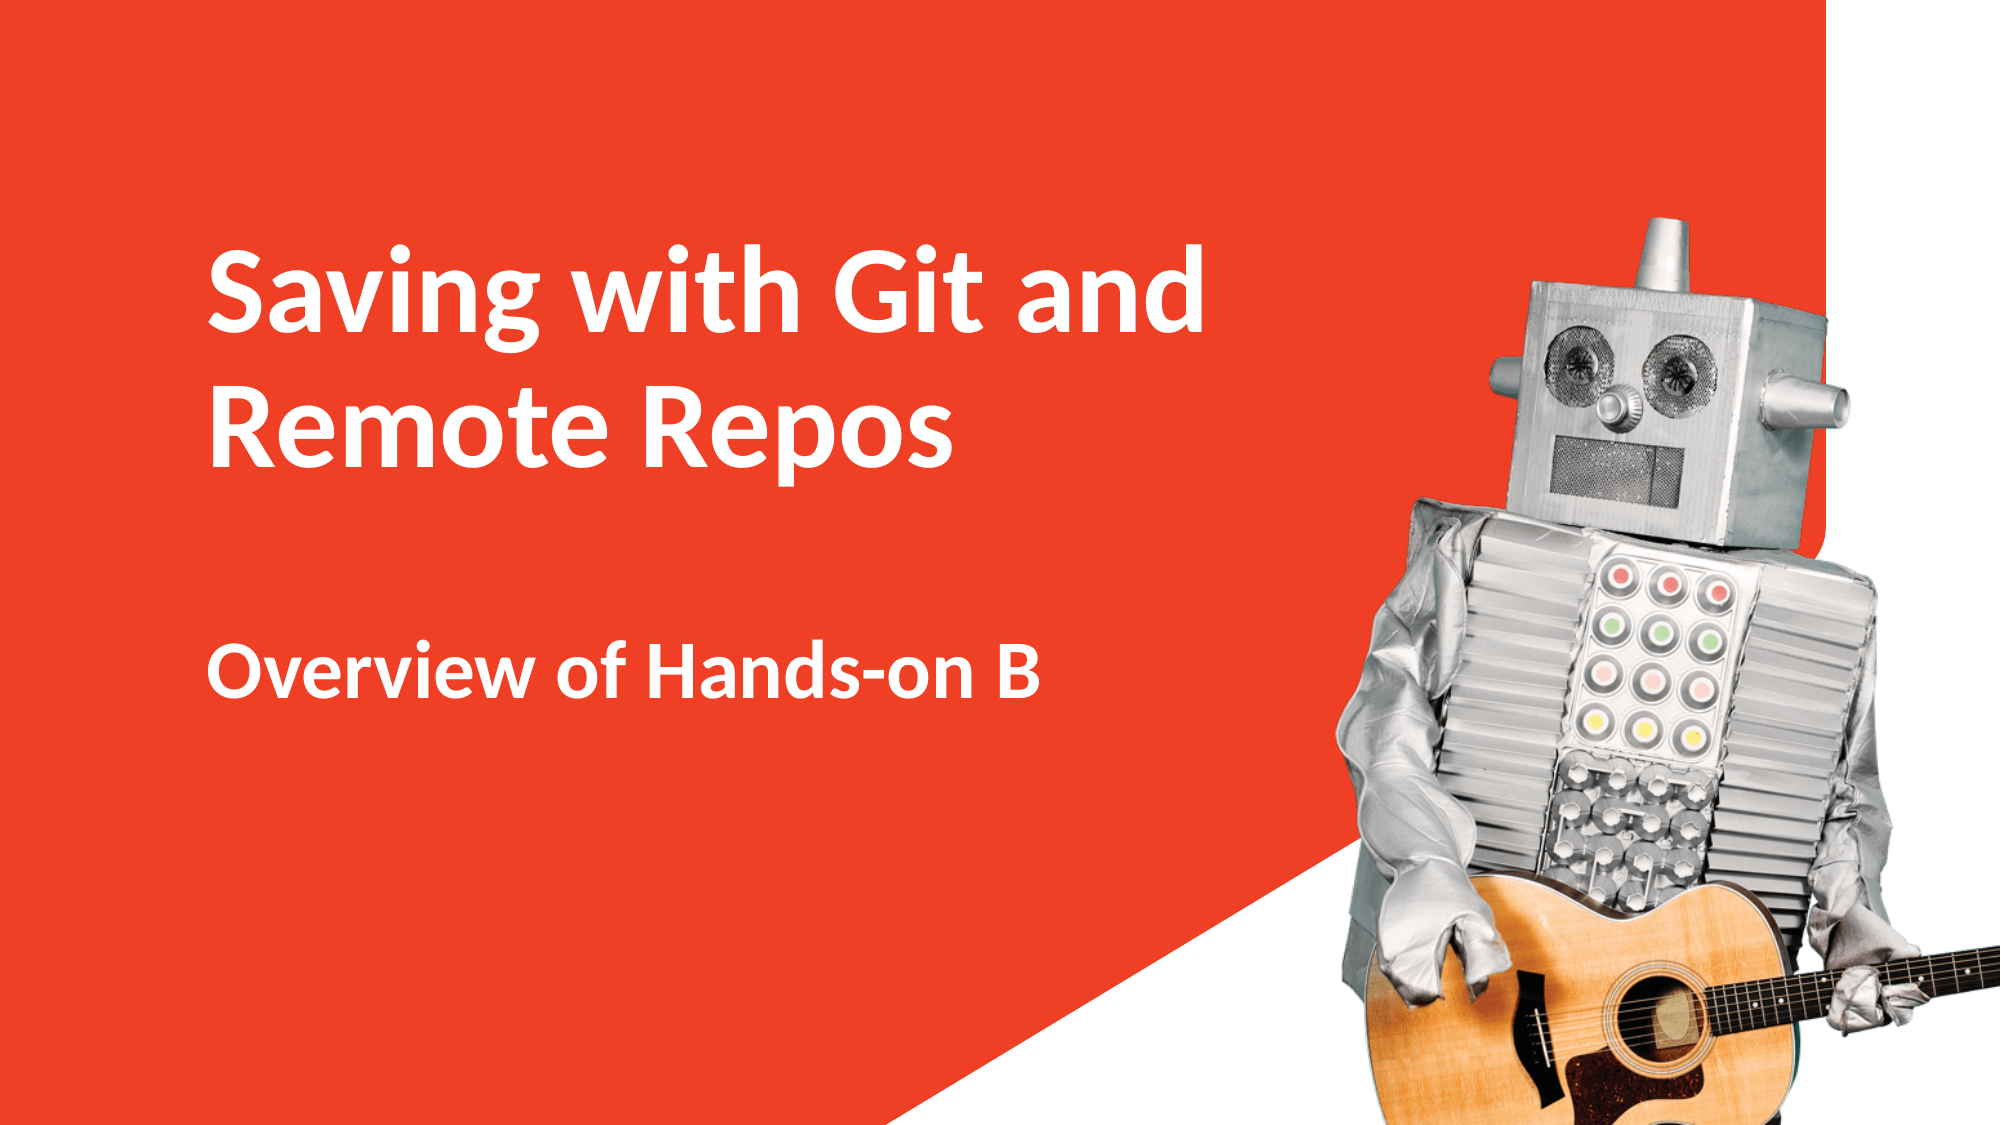

Saving with Git and Remote Repos

Overview of Hands-on B